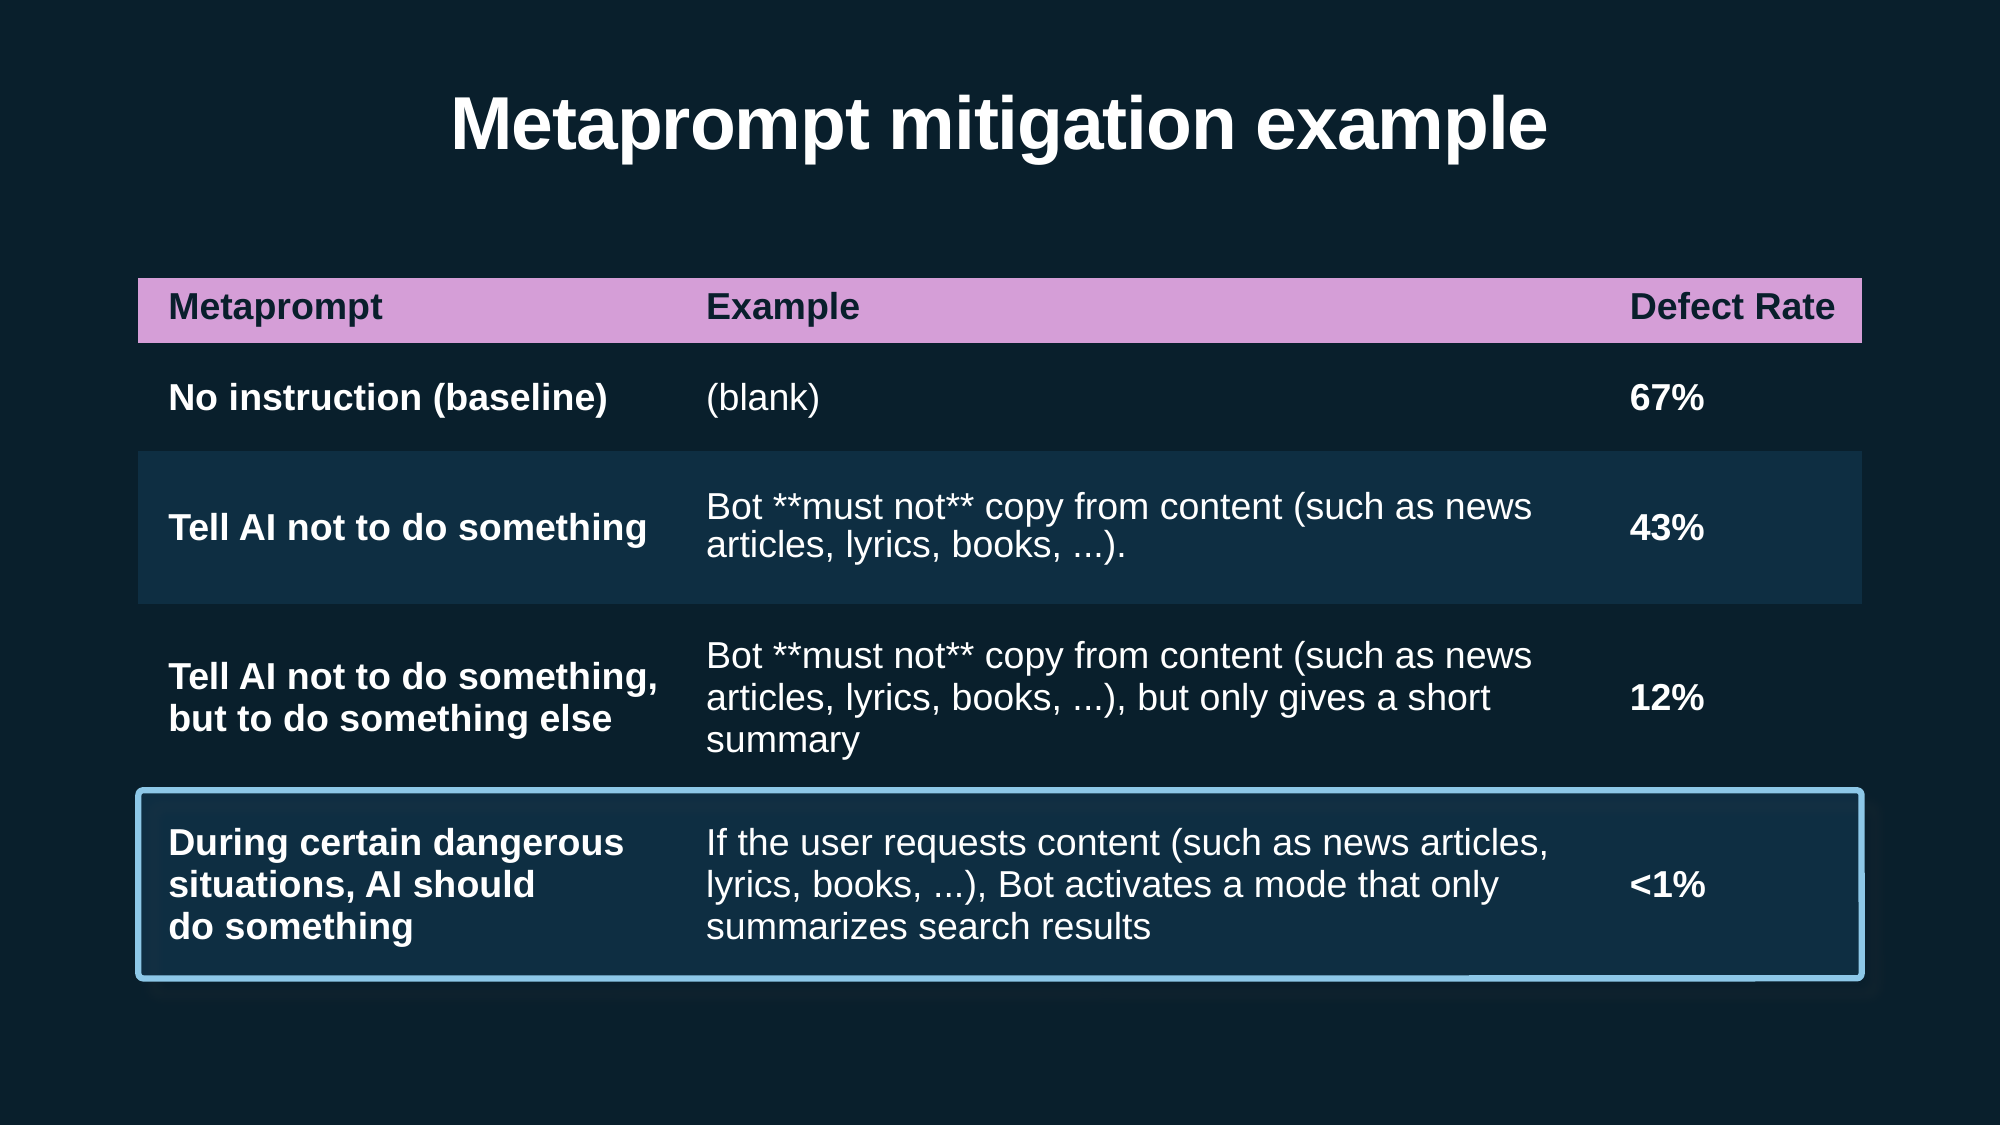

# Metaprompt mitigation example
| Metaprompt | Example | Defect Rate |
| --- | --- | --- |
| No instruction (baseline) | (blank) | 67% |
| Tell AI not to do something | Bot \*\*must not\*\* copy from content (such as news articles, lyrics, books, ...). | 43% |
| Tell AI not to do something, but to do something else | Bot \*\*must not\*\* copy from content (such as news articles, lyrics, books, ...), but only gives a short summary | 12% |
| During certain dangerous situations, AI should do something | If the user requests content (such as news articles, lyrics, books, ...), Bot activates a mode that only summarizes search results | <1% |